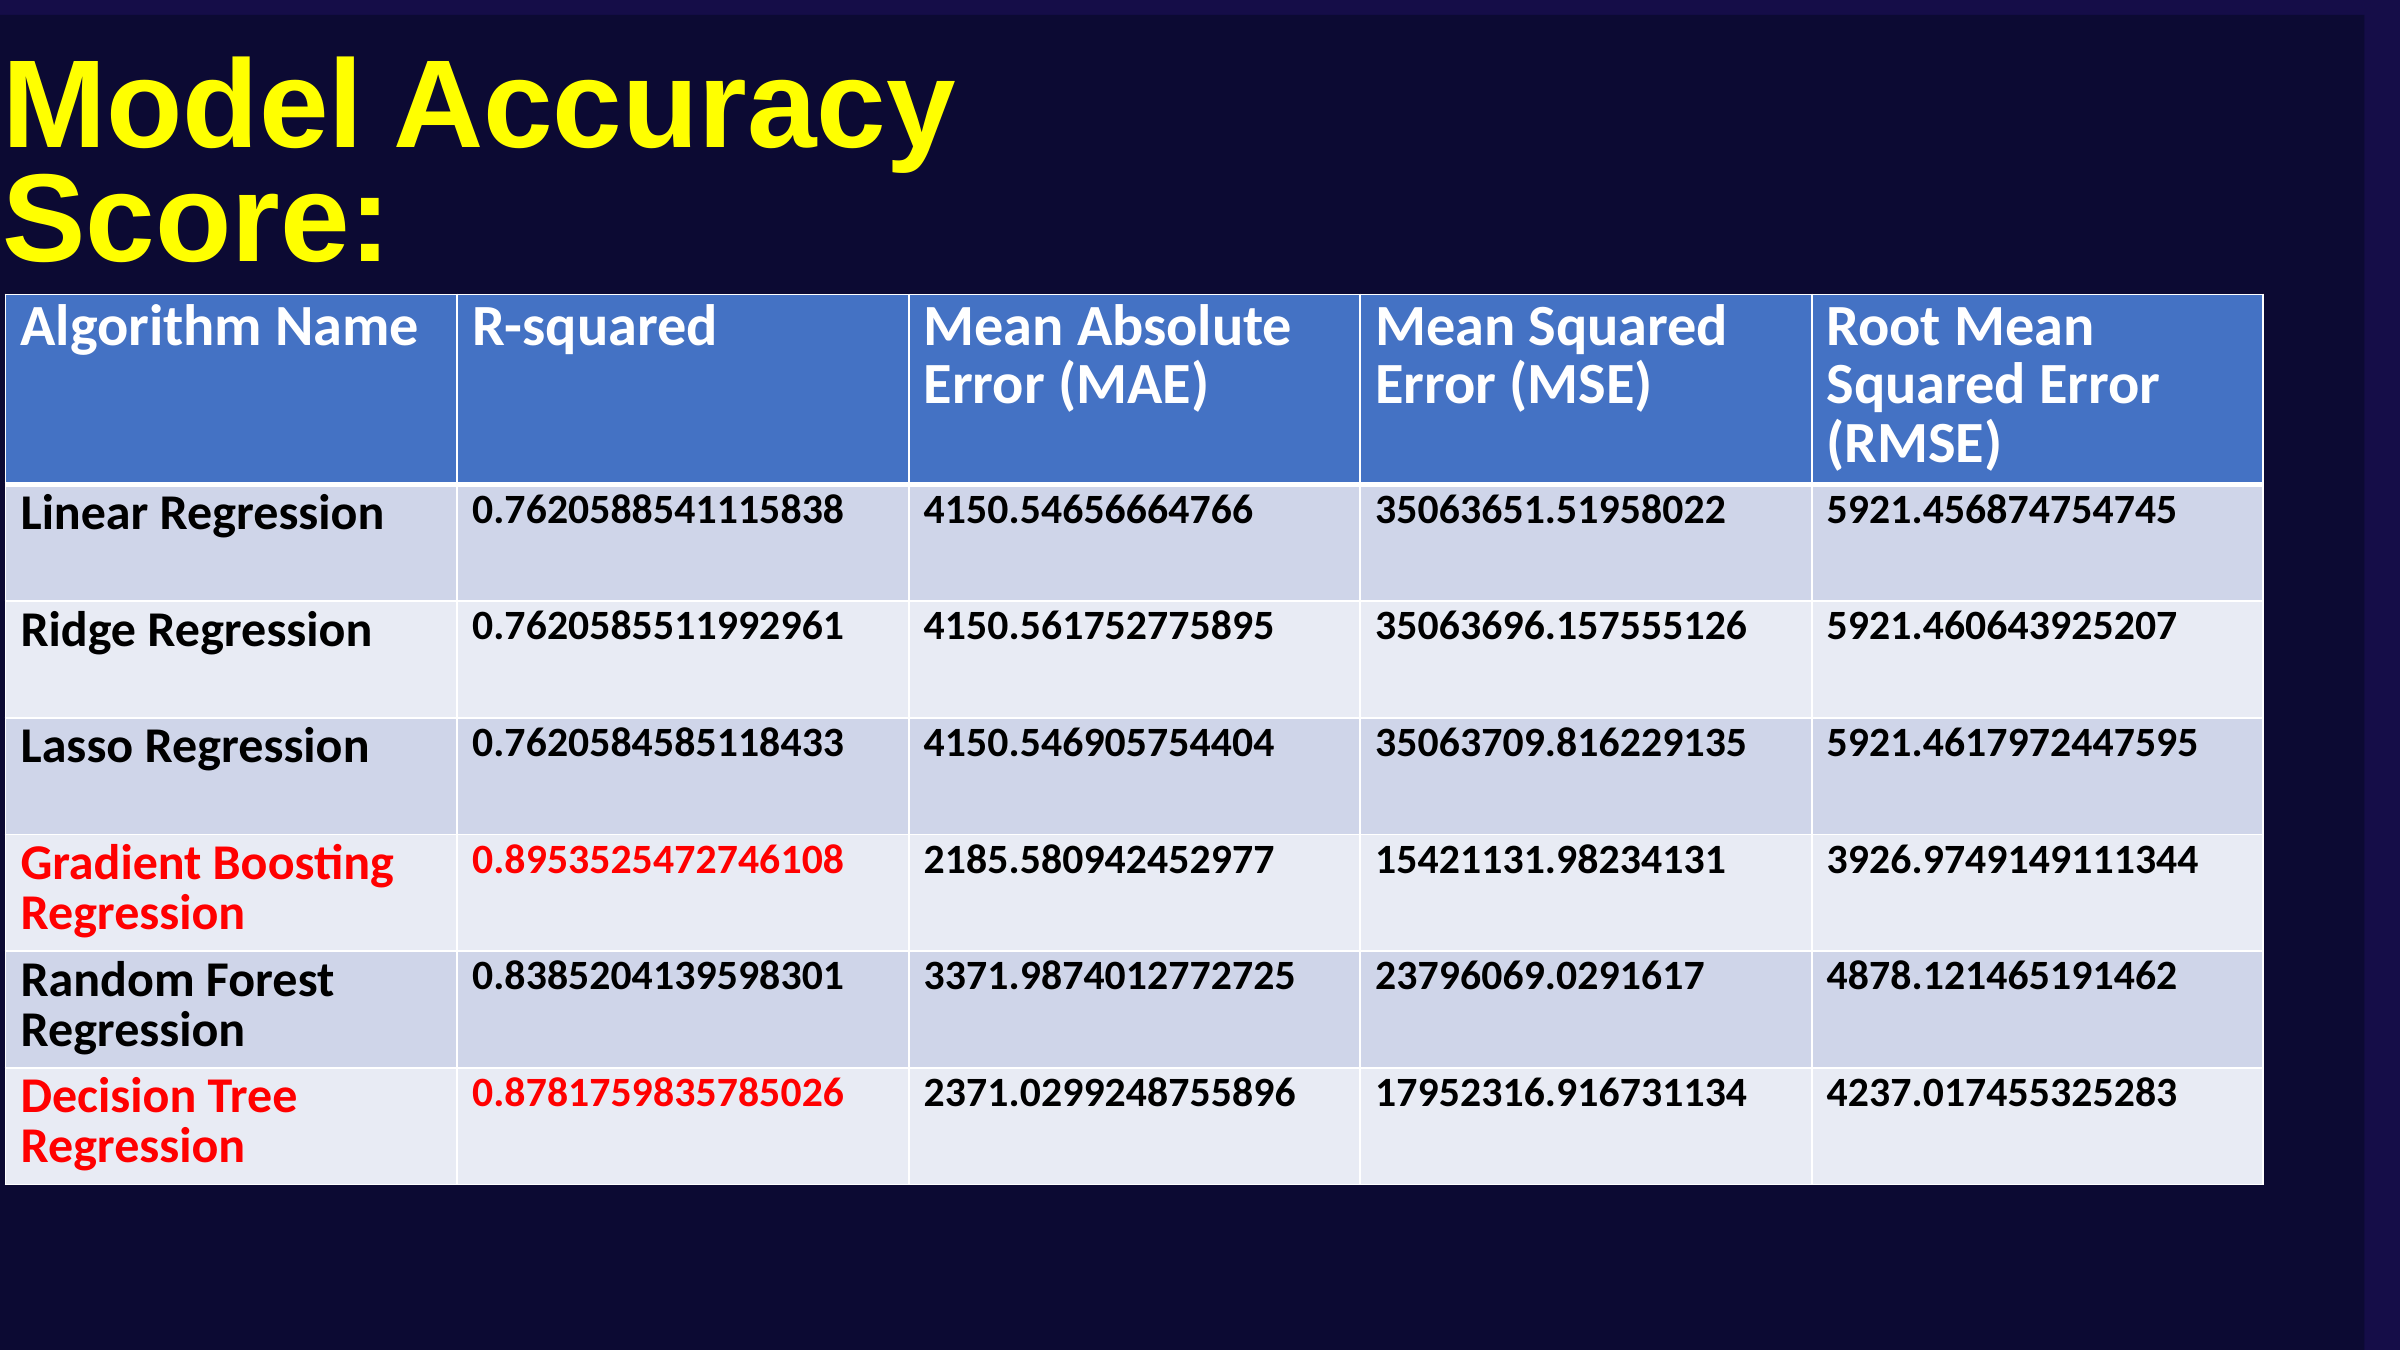

Model Accuracy Score:
| Algorithm Name | R-squared | Mean Absolute Error (MAE) | Mean Squared Error (MSE) | Root Mean Squared Error (RMSE) |
| --- | --- | --- | --- | --- |
| Linear Regression | 0.7620588541115838 | 4150.54656664766 | 35063651.51958022 | 5921.456874754745 |
| Ridge Regression | 0.7620585511992961 | 4150.561752775895 | 35063696.157555126 | 5921.460643925207 |
| Lasso Regression | 0.7620584585118433 | 4150.546905754404 | 35063709.816229135 | 5921.4617972447595 |
| Gradient Boosting Regression | 0.8953525472746108 | 2185.580942452977 | 15421131.98234131 | 3926.9749149111344 |
| Random Forest Regression | 0.8385204139598301 | 3371.9874012772725 | 23796069.0291617 | 4878.121465191462 |
| Decision Tree Regression | 0.8781759835785026 | 2371.0299248755896 | 17952316.916731134 | 4237.017455325283 |